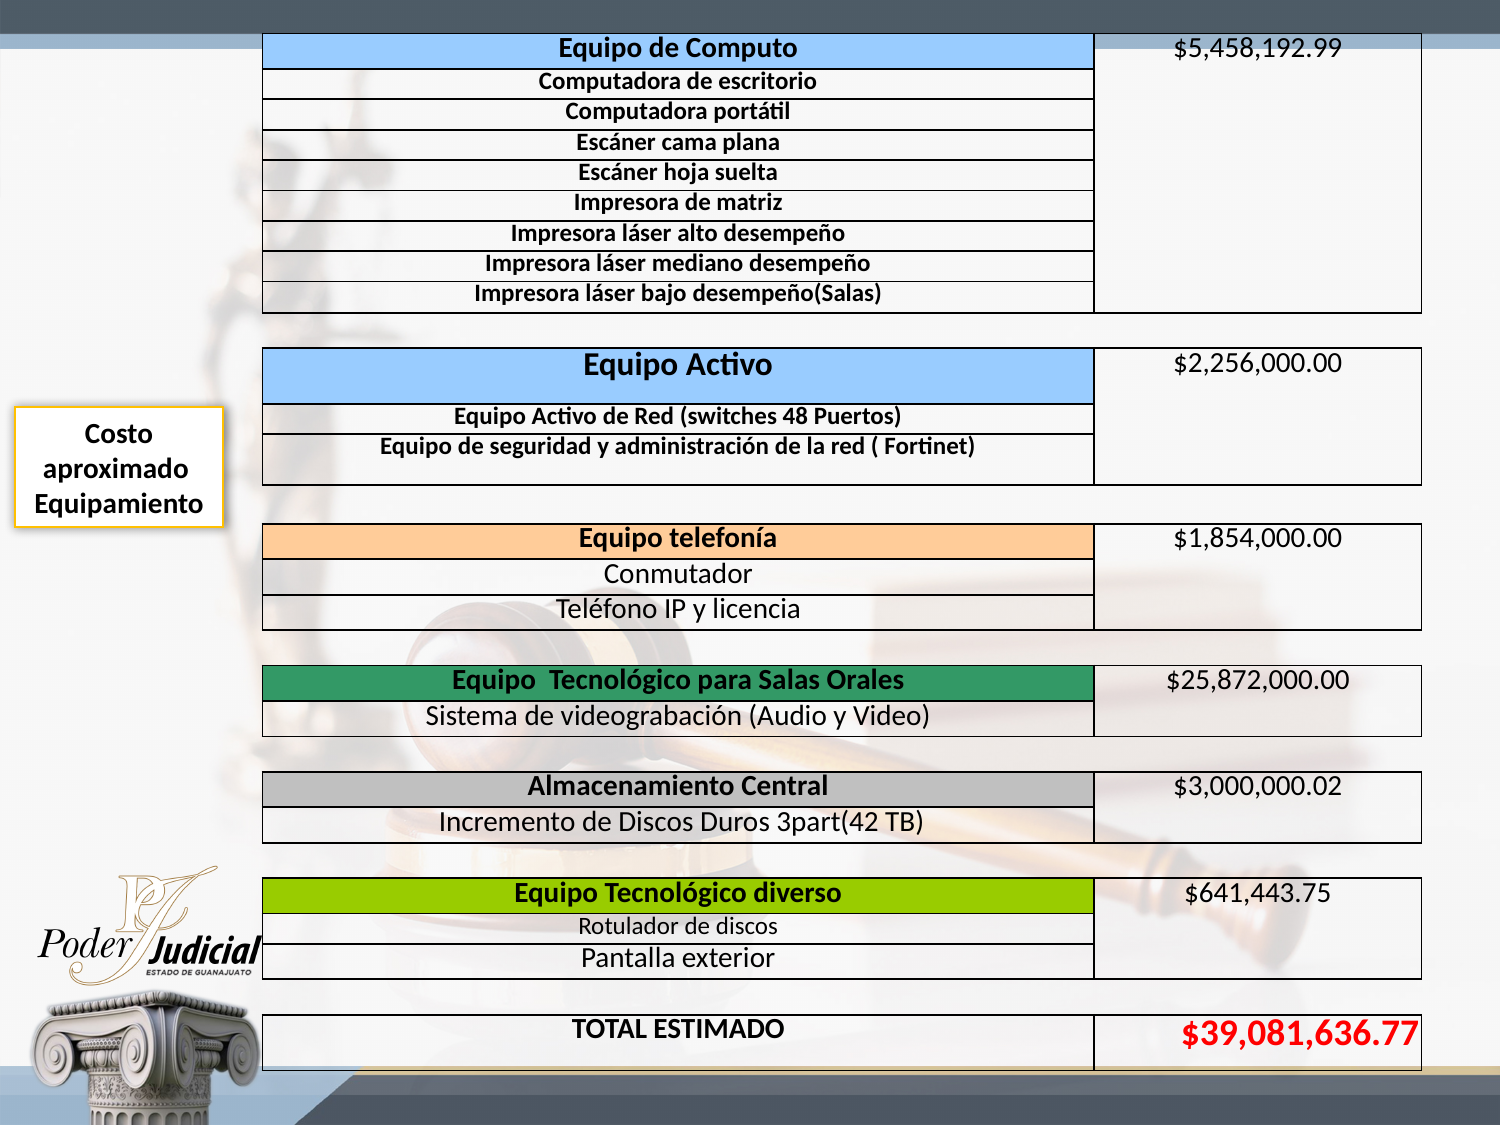

| Equipo de Computo |  | $5,458,192.99 |  |
| --- | --- | --- | --- |
| Computadora de escritorio |  |  |  |
| Computadora portátil |  |  |  |
| Escáner cama plana |  |  |  |
| Escáner hoja suelta |  |  |  |
| Impresora de matriz |  |  |  |
| Impresora láser alto desempeño |  |  |  |
| Impresora láser mediano desempeño |  |  |  |
| Impresora láser bajo desempeño(Salas) |  |  |  |
|  |  |  |  |
| Equipo Activo |  | $2,256,000.00 |  |
| Equipo Activo de Red (switches 48 Puertos) |  |  |  |
| Equipo de seguridad y administración de la red ( Fortinet) |  |  |  |
|  |  |  |  |
| Equipo telefonía |  | $1,854,000.00 |  |
| Conmutador |  |  |  |
| Teléfono IP y licencia |  |  |  |
|  |  |  |  |
| Equipo Tecnológico para Salas Orales |  | $25,872,000.00 |  |
| Sistema de videograbación (Audio y Video) |  |  |  |
|  |  |  |  |
| Almacenamiento Central |  | $3,000,000.02 |  |
| Incremento de Discos Duros 3part(42 TB) |  |  |  |
|  |  |  |  |
| Equipo Tecnológico diverso |  | $641,443.75 |  |
| Rotulador de discos |  |  |  |
| Pantalla exterior |  |  |  |
|  |  |  |  |
| TOTAL ESTIMADO |  | $39,081,636.77 |  |
|  |  |  |  |

Costo aproximado  Equipamiento